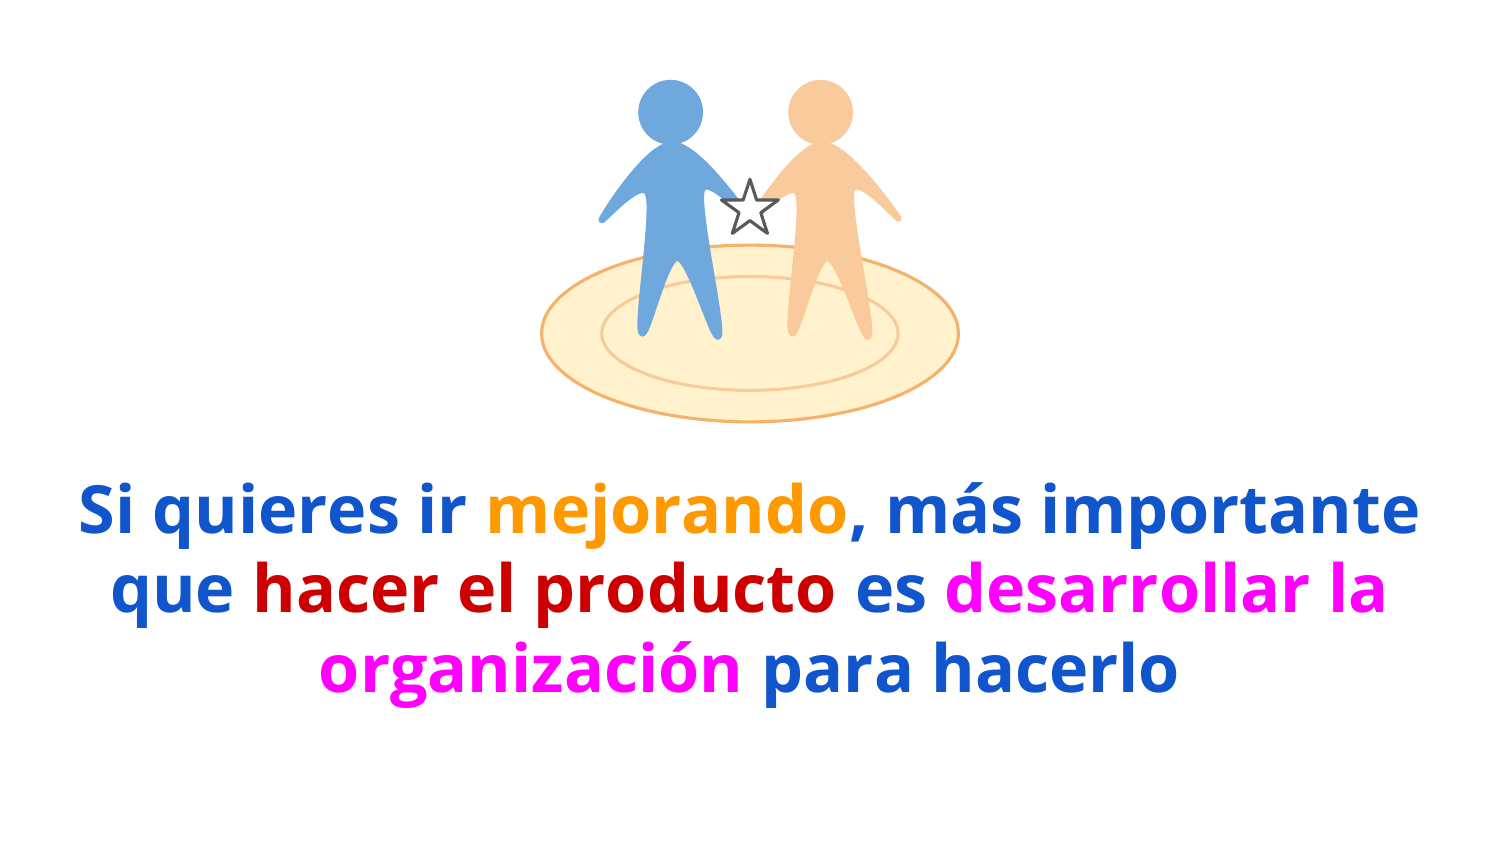

# Si quieres ir mejorando, más importante que hacer el producto es desarrollar la organización para hacerlo